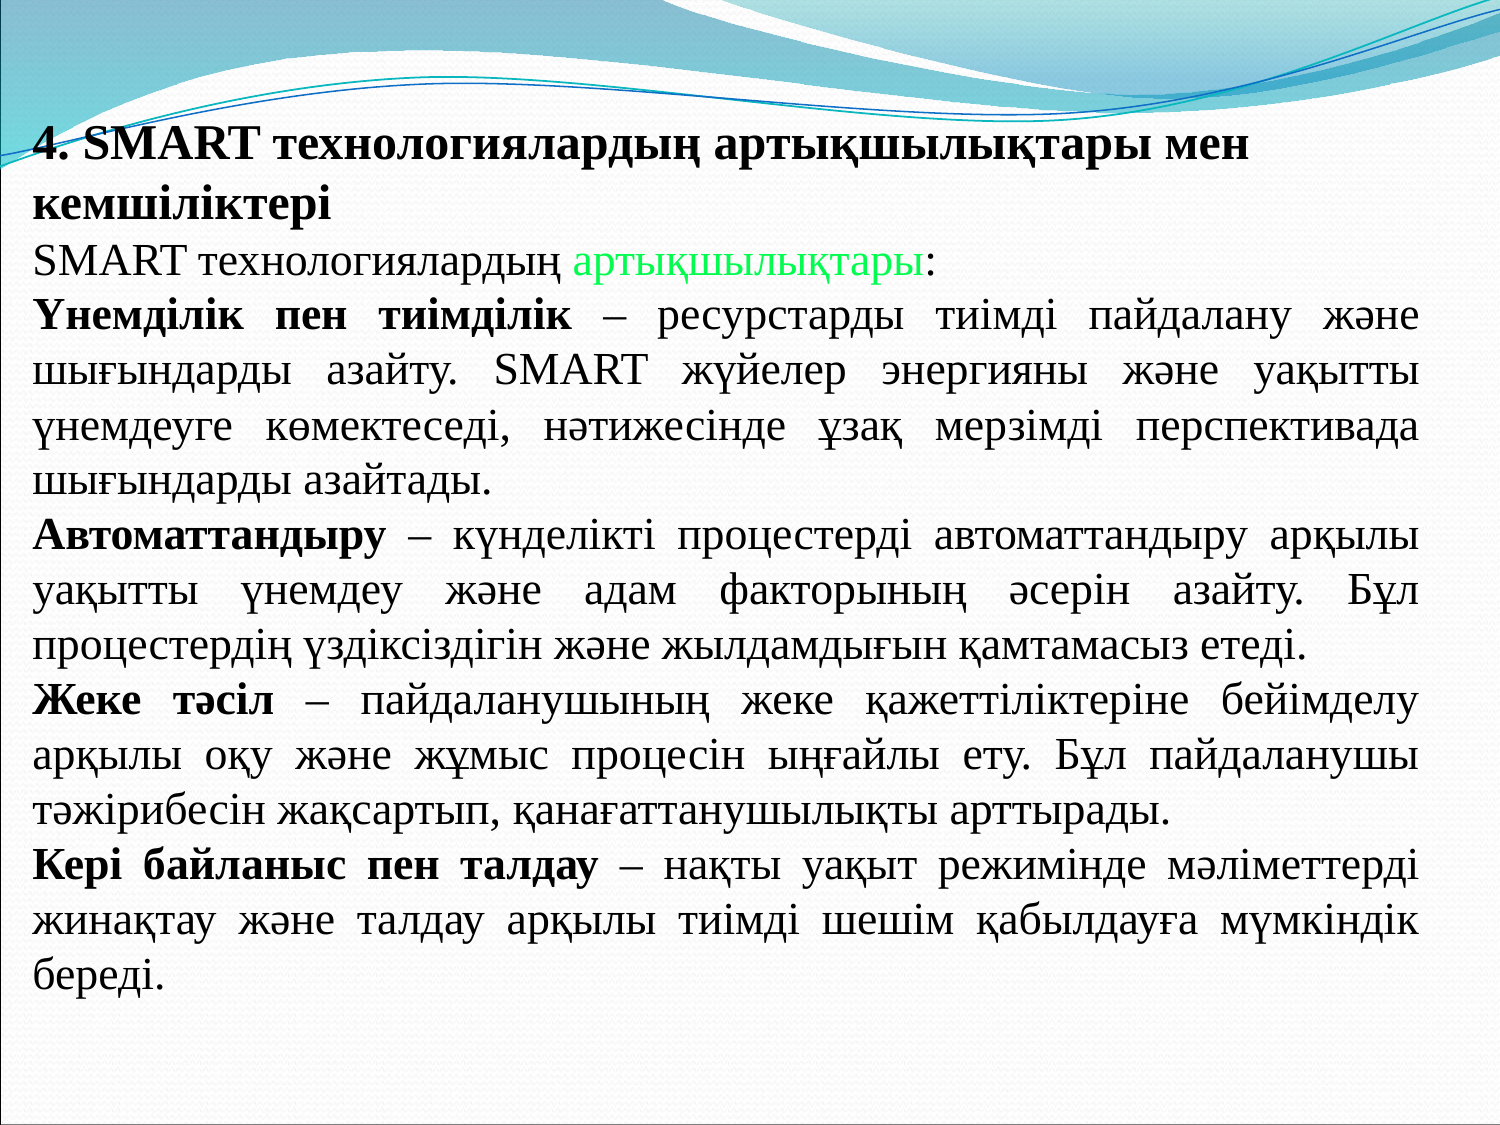

4. SMART технологиялардың артықшылықтары мен кемшіліктері
SMART технологиялардың артықшылықтары:
Үнемділік пен тиімділік – ресурстарды тиімді пайдалану және шығындарды азайту. SMART жүйелер энергияны және уақытты үнемдеуге көмектеседі, нәтижесінде ұзақ мерзімді перспективада шығындарды азайтады.
Автоматтандыру – күнделікті процестерді автоматтандыру арқылы уақытты үнемдеу және адам факторының әсерін азайту. Бұл процестердің үздіксіздігін және жылдамдығын қамтамасыз етеді.
Жеке тәсіл – пайдаланушының жеке қажеттіліктеріне бейімделу арқылы оқу және жұмыс процесін ыңғайлы ету. Бұл пайдаланушы тәжірибесін жақсартып, қанағаттанушылықты арттырады.
Кері байланыс пен талдау – нақты уақыт режимінде мәліметтерді жинақтау және талдау арқылы тиімді шешім қабылдауға мүмкіндік береді.